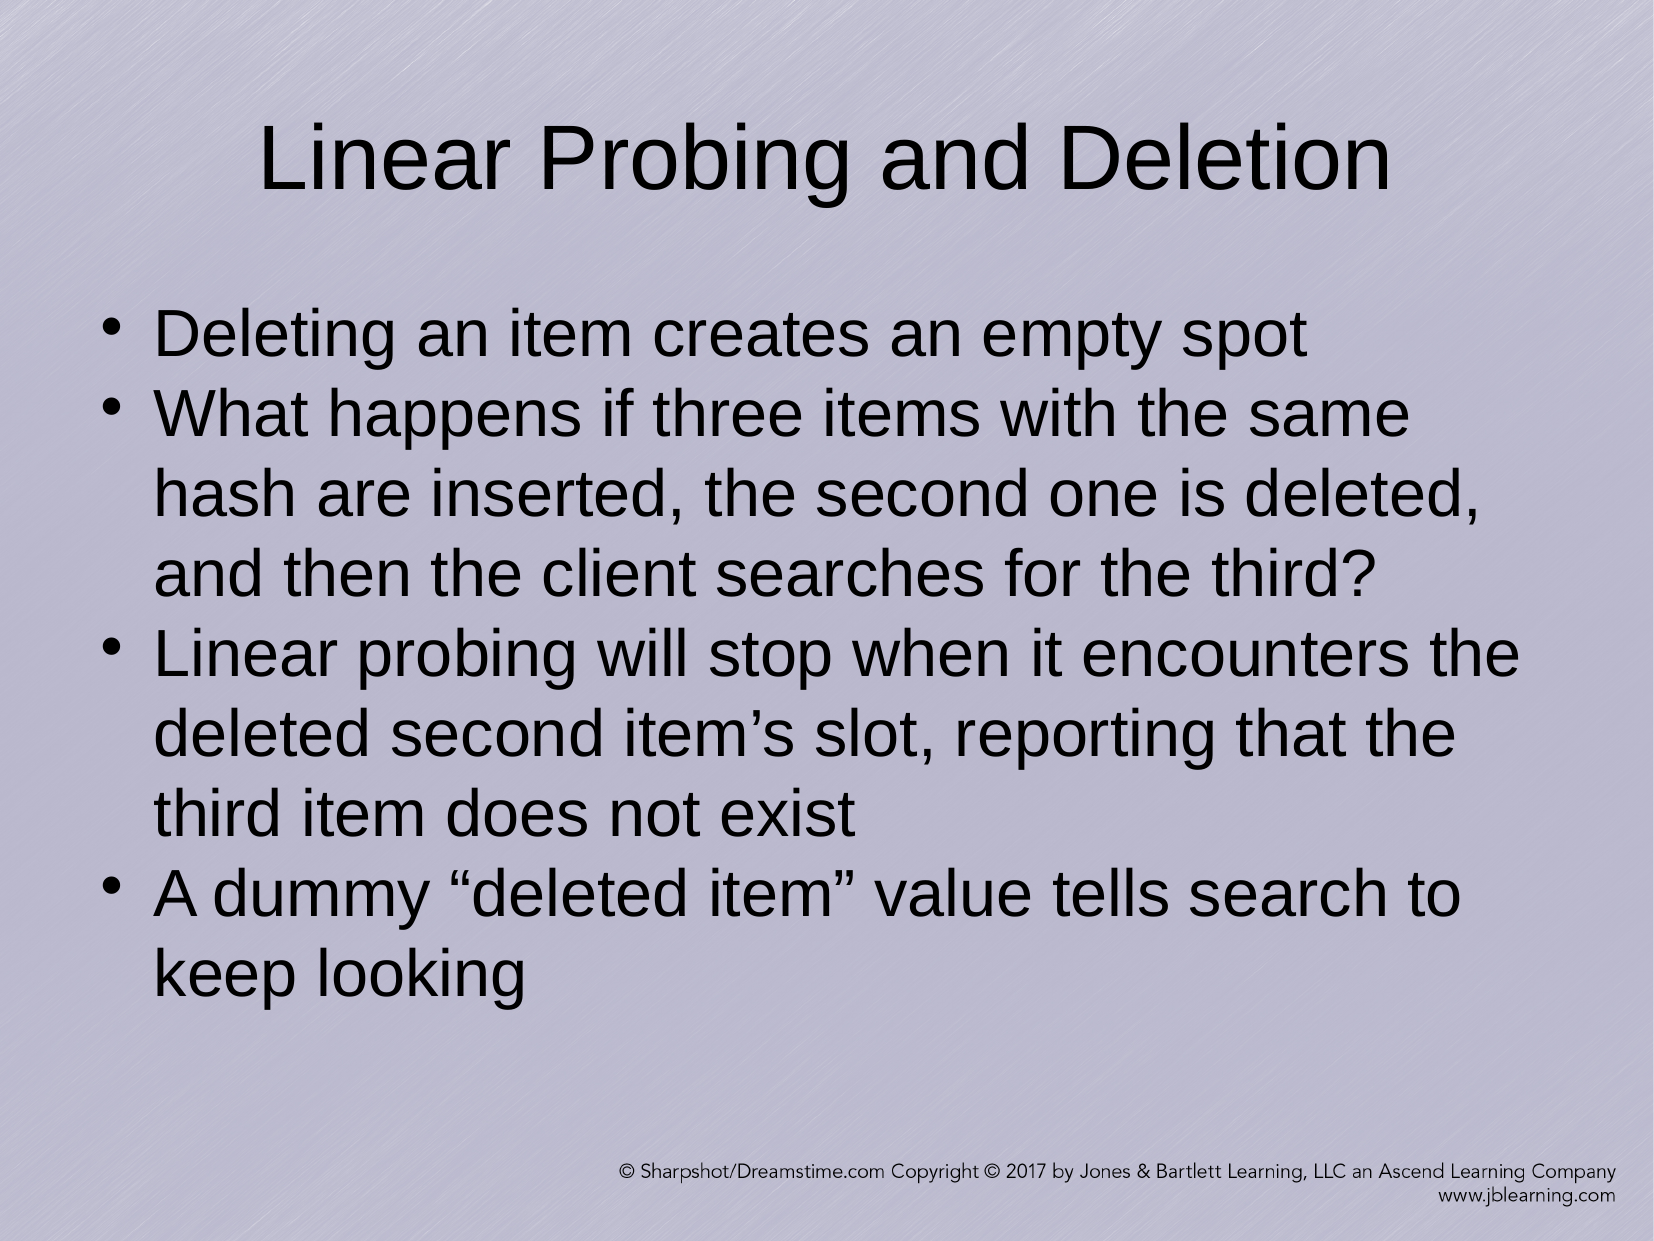

Linear Probing and Deletion
Deleting an item creates an empty spot
What happens if three items with the same hash are inserted, the second one is deleted, and then the client searches for the third?
Linear probing will stop when it encounters the deleted second item’s slot, reporting that the third item does not exist
A dummy “deleted item” value tells search to keep looking